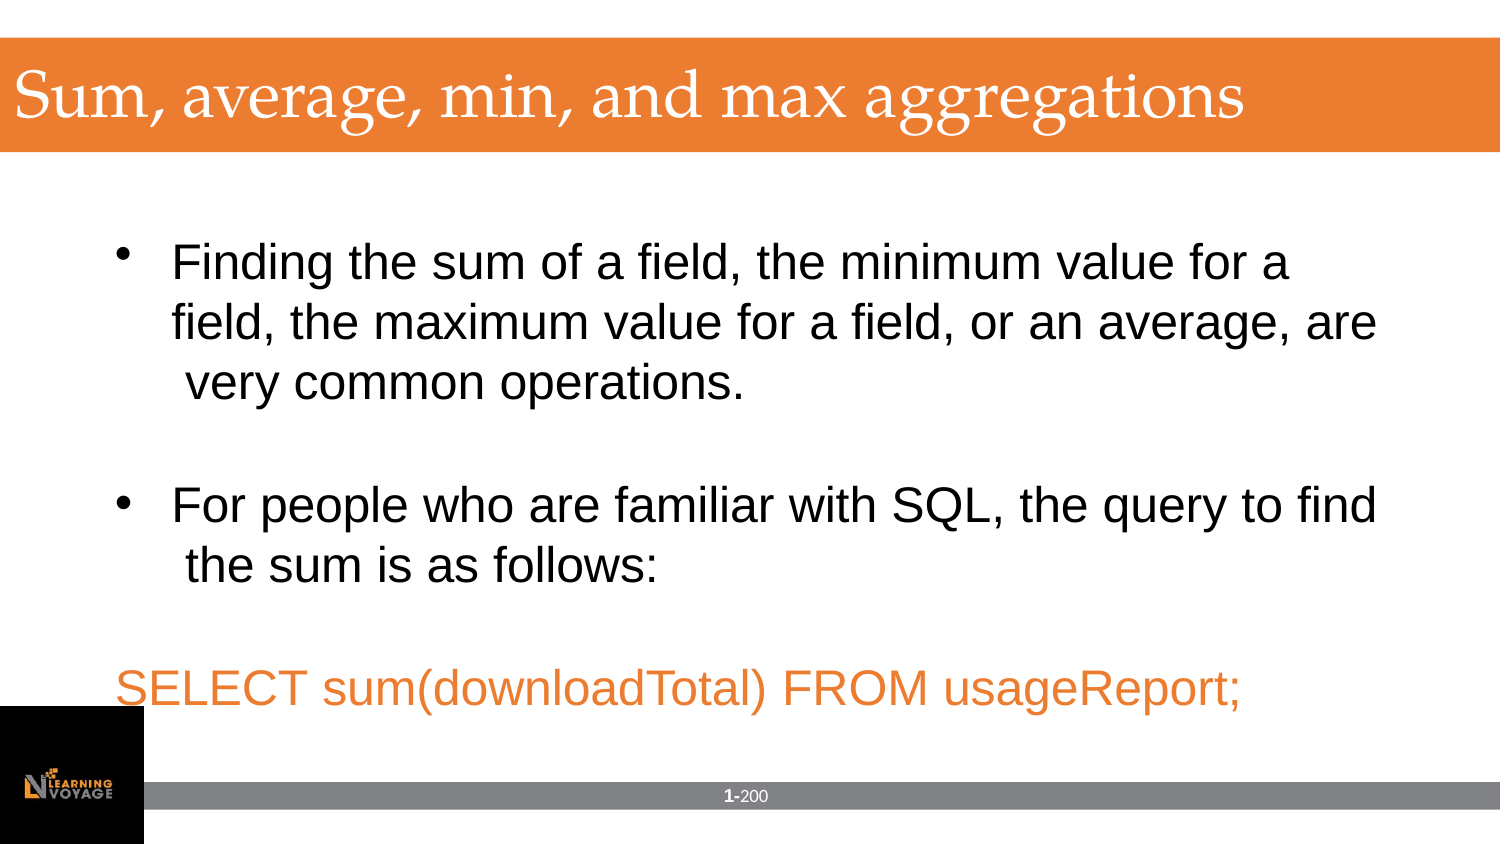

# Sum, average, min, and max aggregations
Finding the sum of a field, the minimum value for a  field, the maximum value for a field, or an average, are  very common operations.

For people who are familiar with SQL, the query to find  the sum is as follows:

SELECT sum(downloadTotal) FROM usageReport;
1-200